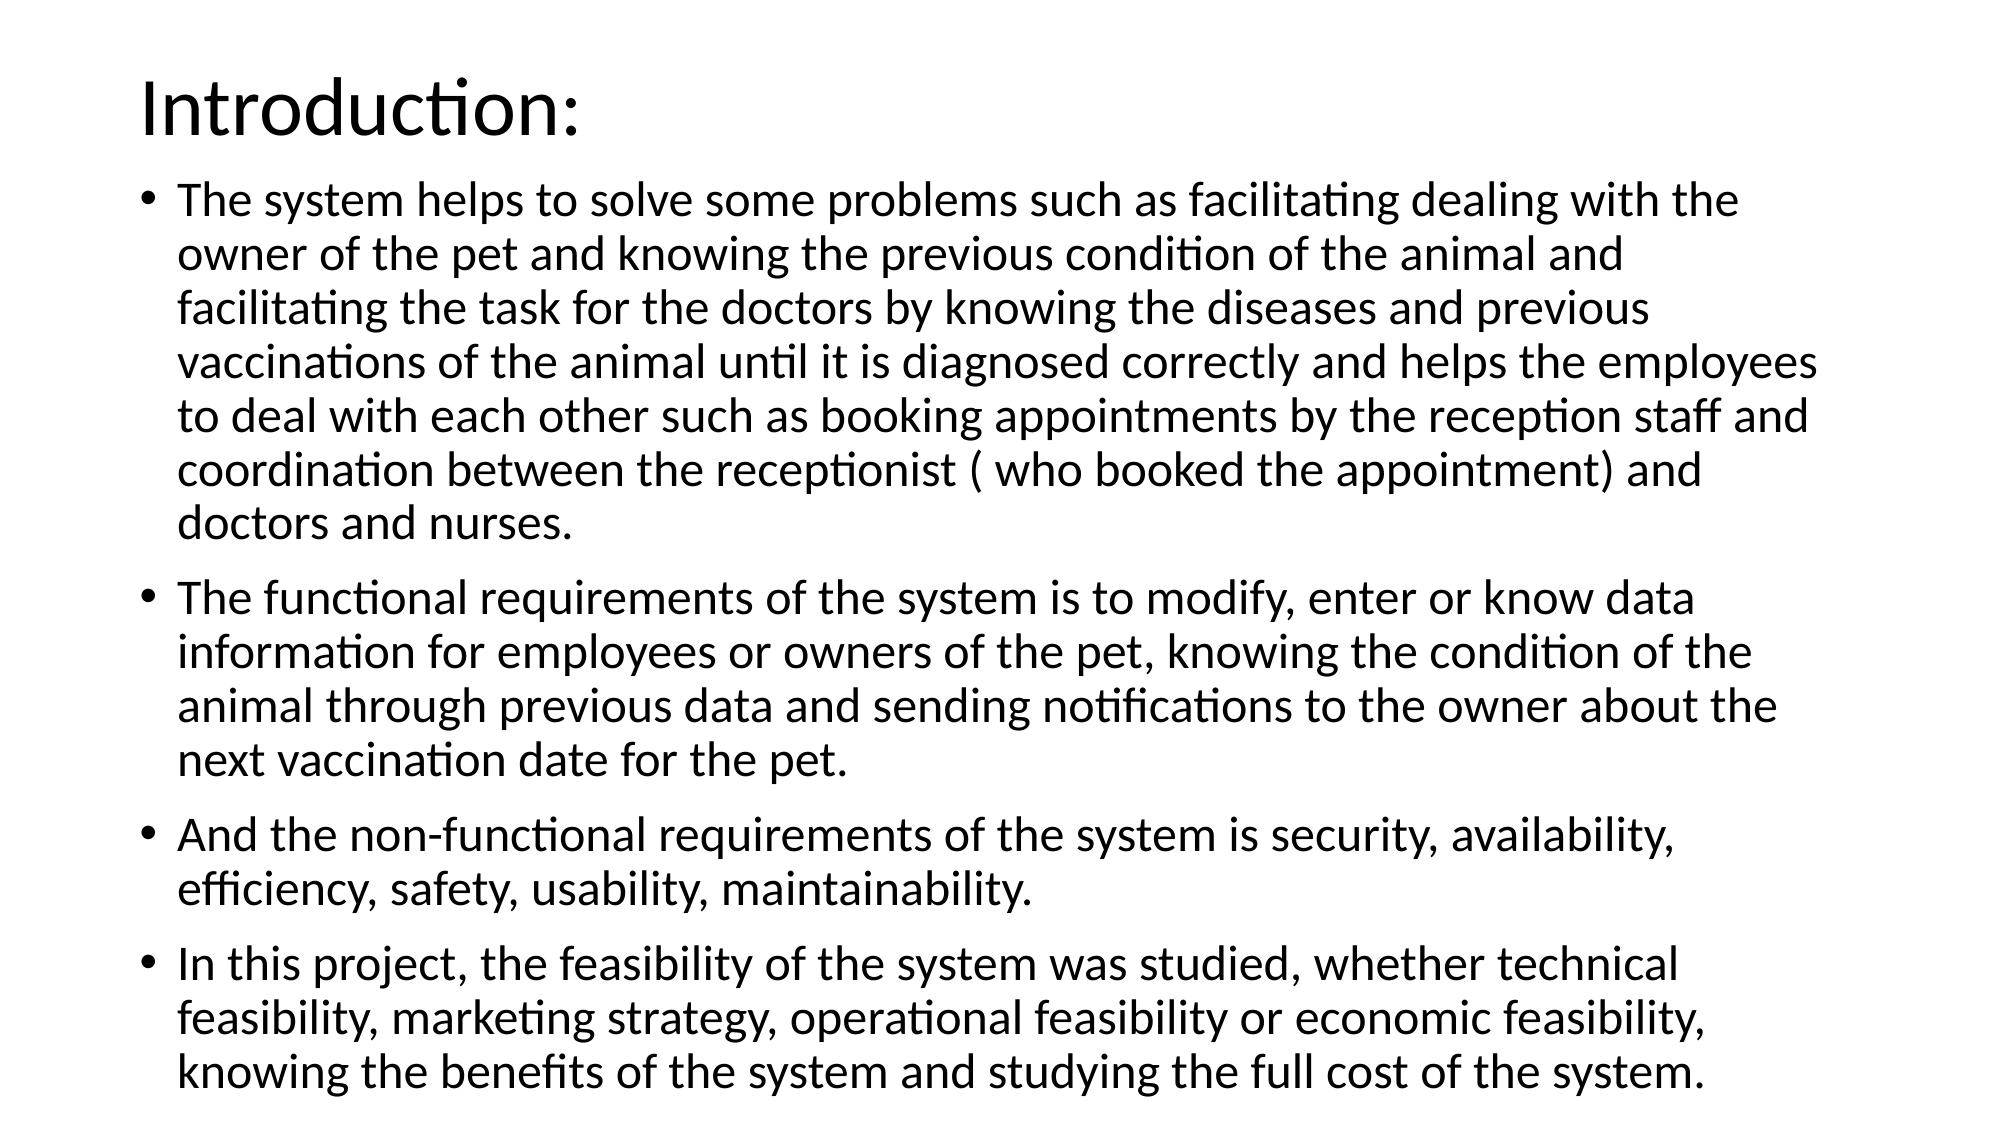

# Introduction:
The system helps to solve some problems such as facilitating dealing with the owner of the pet and knowing the previous condition of the animal and facilitating the task for the doctors by knowing the diseases and previous vaccinations of the animal until it is diagnosed correctly and helps the employees to deal with each other such as booking appointments by the reception staff and coordination between the receptionist ( who booked the appointment) and doctors and nurses.
The functional requirements of the system is to modify, enter or know data information for employees or owners of the pet, knowing the condition of the animal through previous data and sending notifications to the owner about the next vaccination date for the pet.
And the non-functional requirements of the system is security, availability, efficiency, safety, usability, maintainability.
In this project, the feasibility of the system was studied, whether technical feasibility, marketing strategy, operational feasibility or economic feasibility, knowing the benefits of the system and studying the full cost of the system.